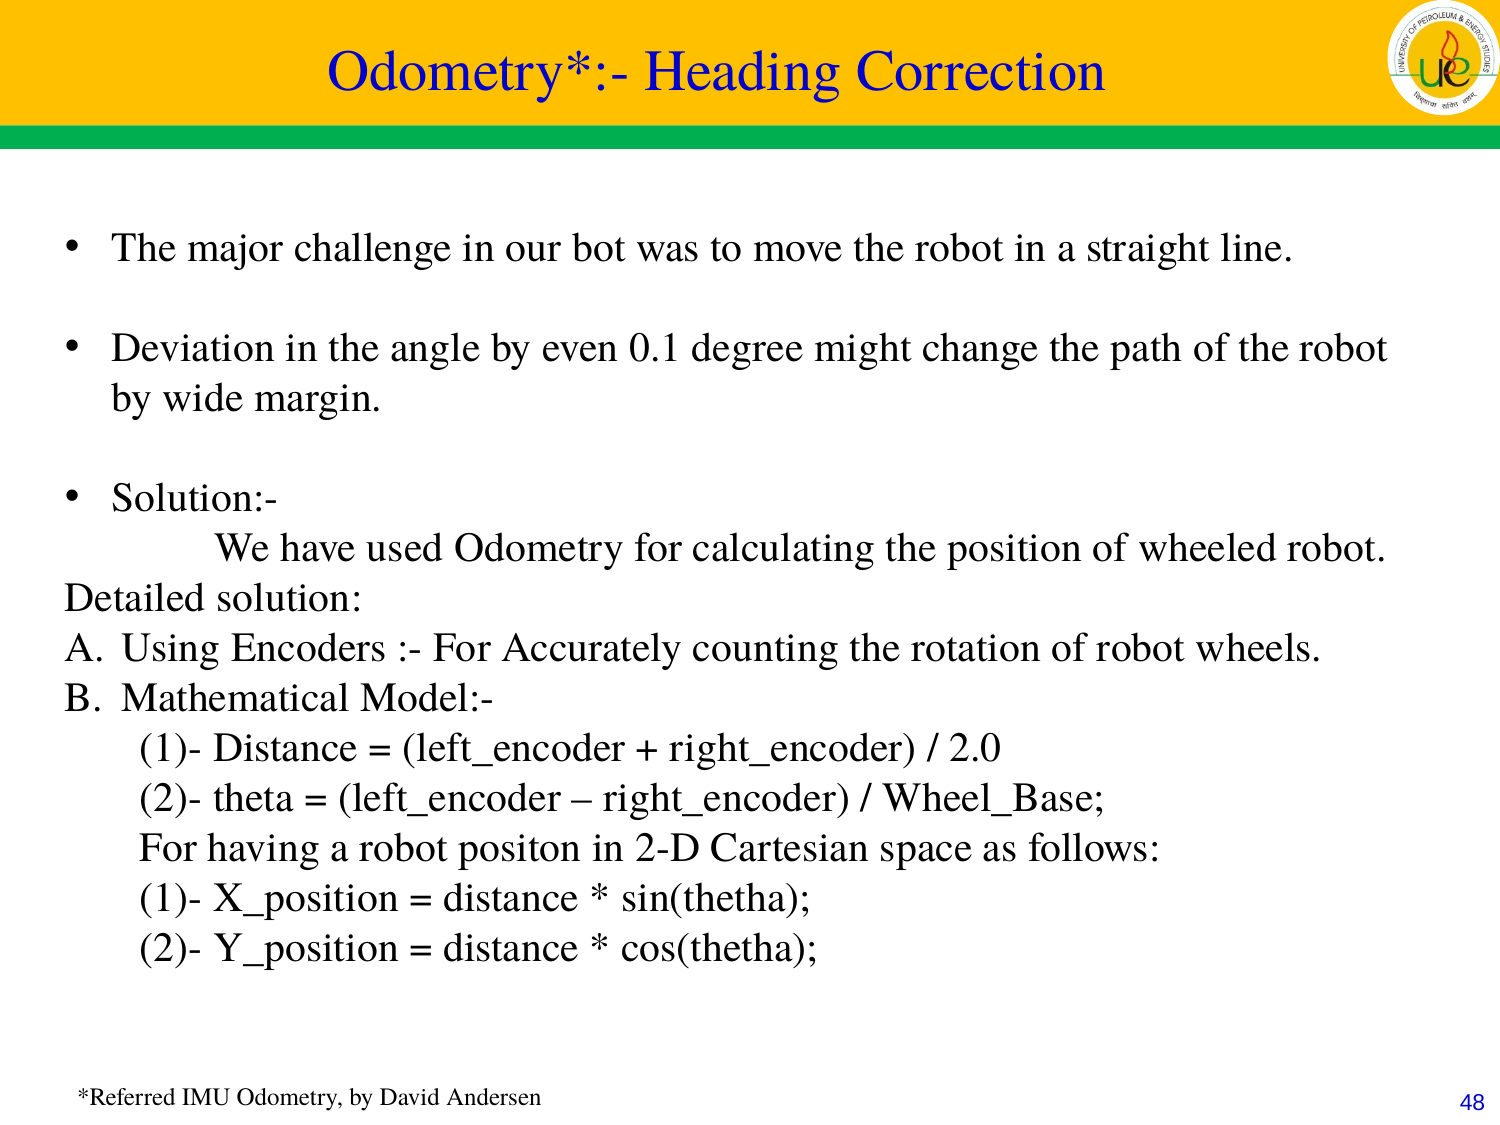

Odometry*:- Heading Correction
The major challenge in our bot was to move the robot in a straight line.

Deviation in the angle by even 0.1 degree might change the path of the robot by wide margin.

Solution:-
 	We have used Odometry for calculating the position of wheeled robot.
Detailed solution:
Using Encoders :- For Accurately counting the rotation of robot wheels.
Mathematical Model:-
(1)- Distance = (left_encoder + right_encoder) / 2.0
(2)- theta = (left_encoder – right_encoder) / Wheel_Base;
For having a robot positon in 2-D Cartesian space as follows:
(1)- X_position = distance * sin(thetha);
(2)- Y_position = distance * cos(thetha);

*Referred IMU Odometry, by David Andersen